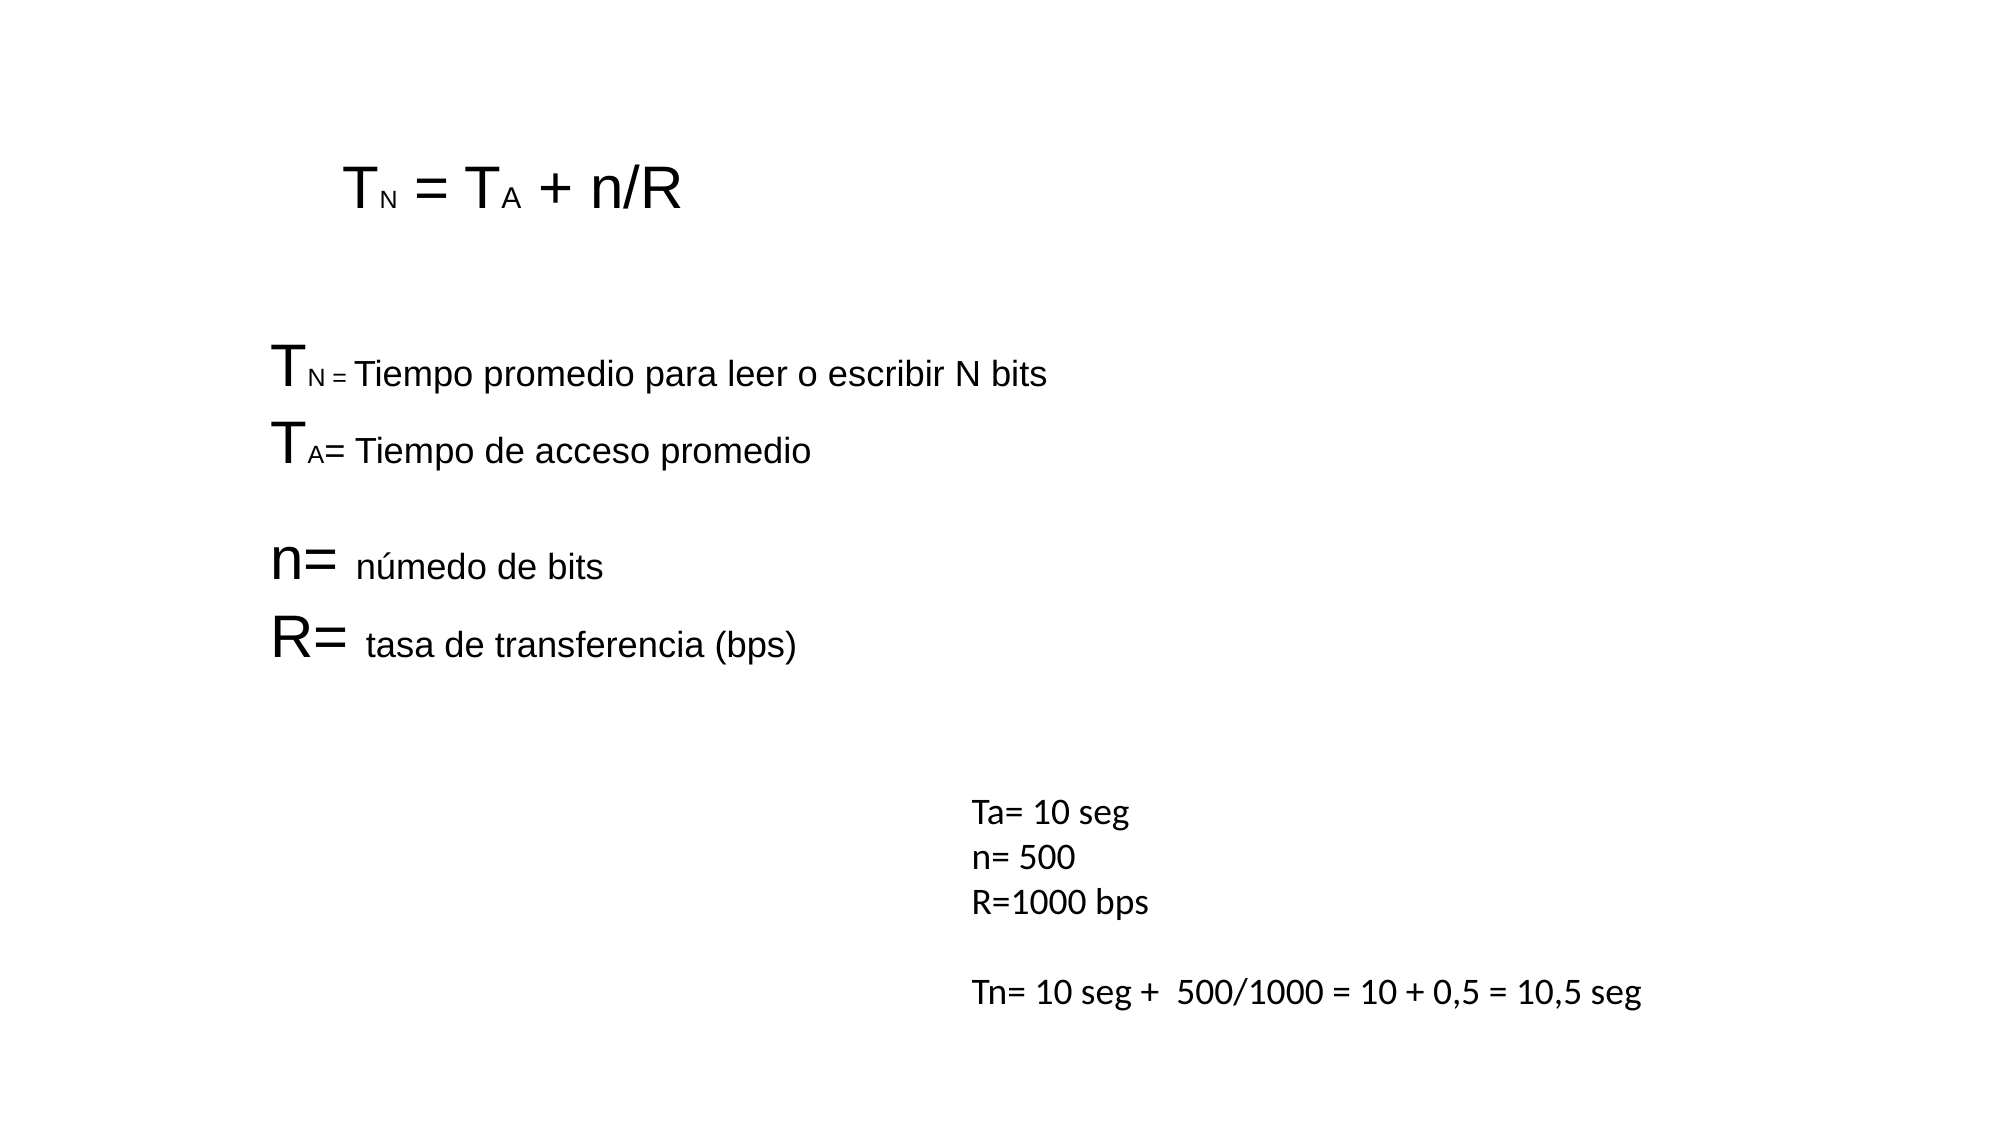

TN = TA + n/R

TN = Tiempo promedio para leer o escribir N bits
TA= Tiempo de acceso promedio

n= númedo de bits
R= tasa de transferencia (bps)

Ta= 10 seg
n= 500
R=1000 bps

Tn= 10 seg +  500/1000 = 10 + 0,5 = 10,5 seg